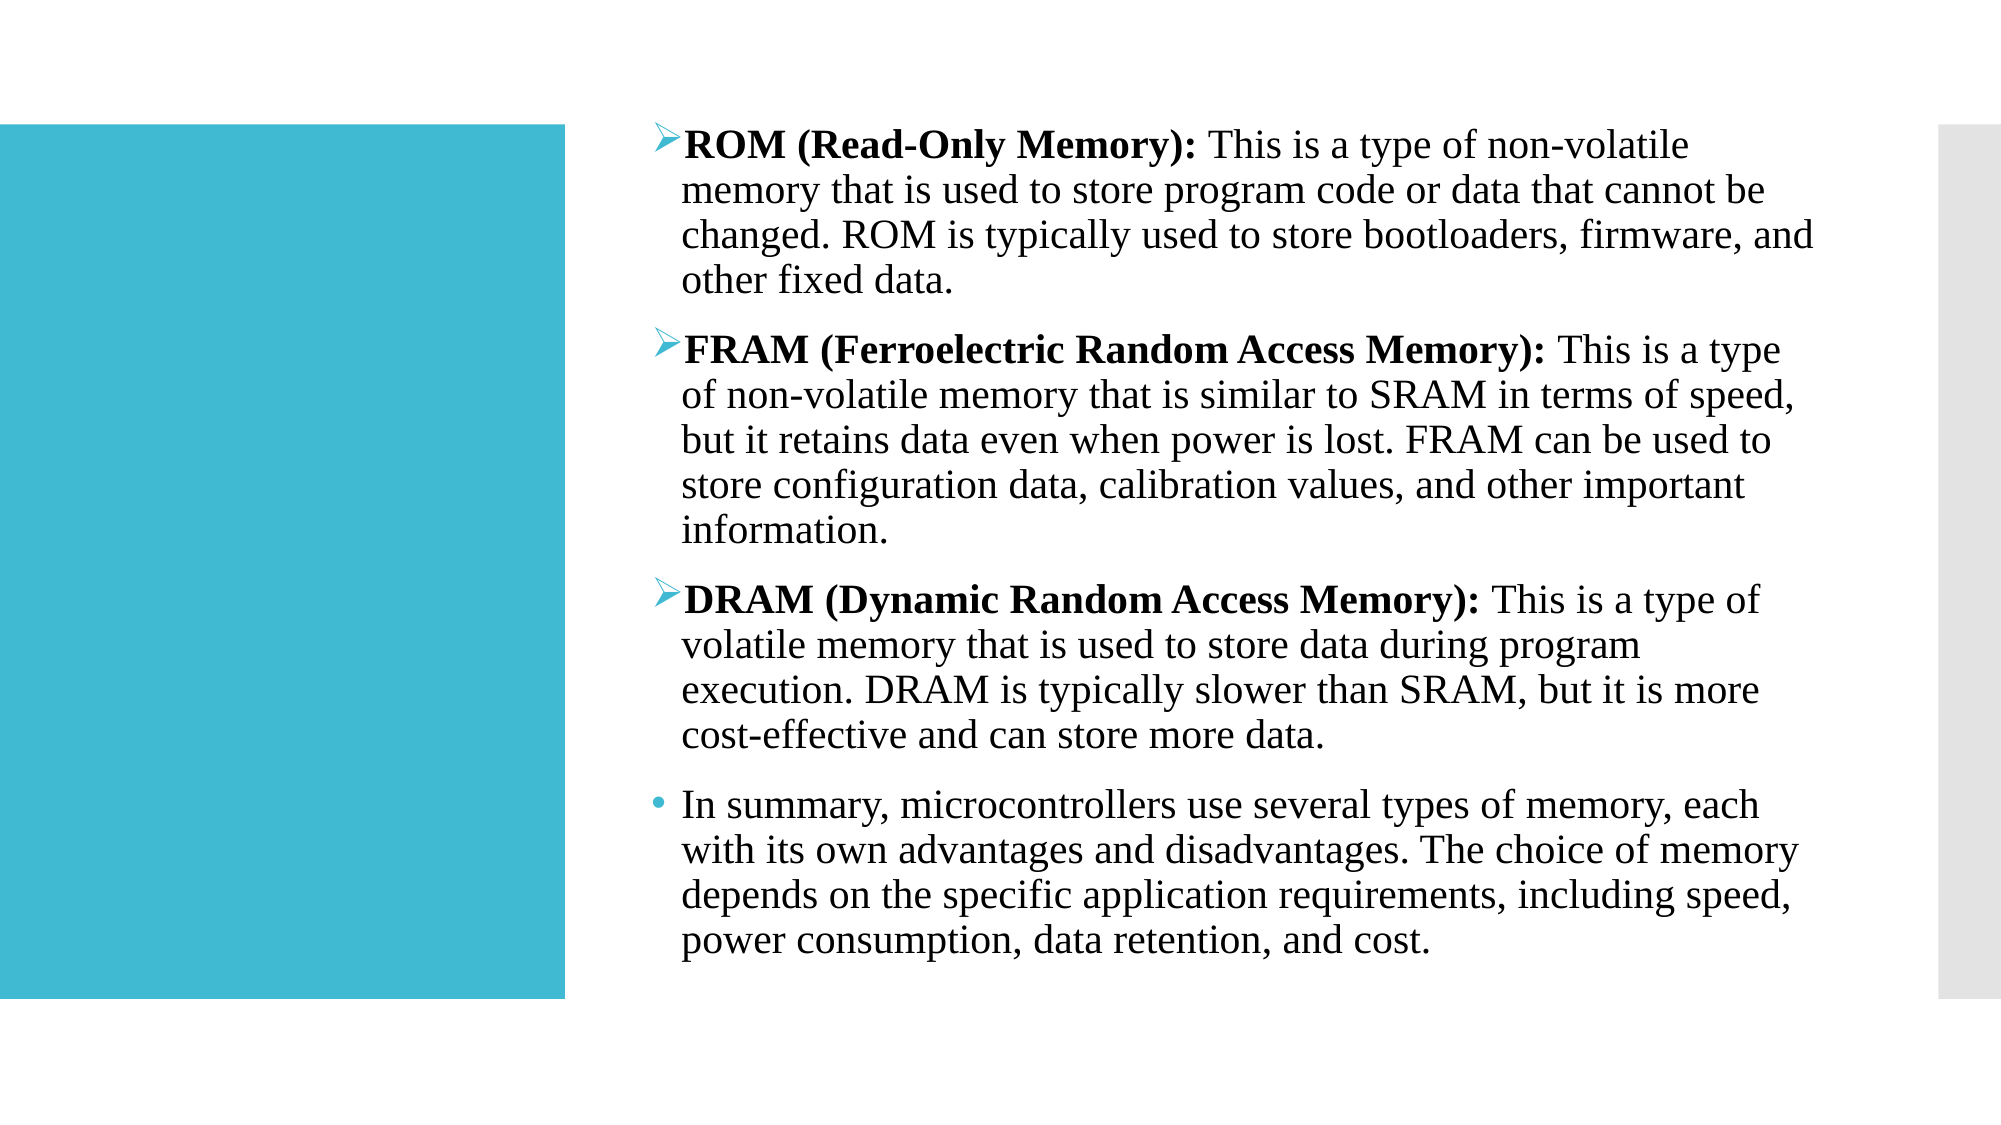

ROM (Read-Only Memory): This is a type of non-volatile memory that is used to store program code or data that cannot be changed. ROM is typically used to store bootloaders, firmware, and other fixed data.
FRAM (Ferroelectric Random Access Memory): This is a type of non-volatile memory that is similar to SRAM in terms of speed, but it retains data even when power is lost. FRAM can be used to store configuration data, calibration values, and other important information.
DRAM (Dynamic Random Access Memory): This is a type of volatile memory that is used to store data during program execution. DRAM is typically slower than SRAM, but it is more cost-effective and can store more data.
In summary, microcontrollers use several types of memory, each with its own advantages and disadvantages. The choice of memory depends on the specific application requirements, including speed, power consumption, data retention, and cost.

#